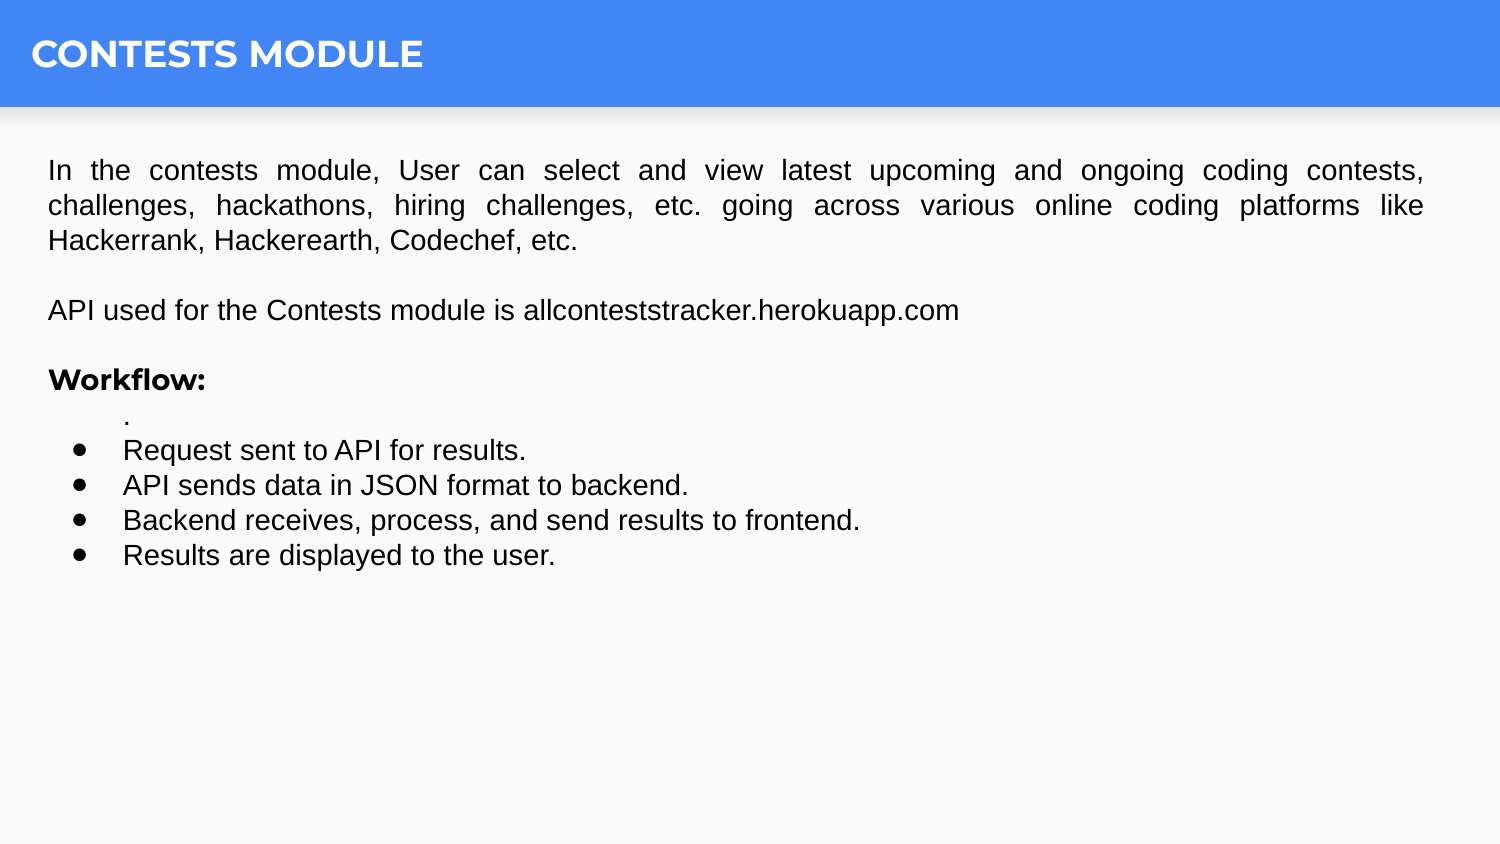

# CONTESTS MODULE
In the contests module, User can select and view latest upcoming and ongoing coding contests, challenges, hackathons, hiring challenges, etc. going across various online coding platforms like Hackerrank, Hackerearth, Codechef, etc.

API used for the Contests module is allconteststracker.herokuapp.com

Workflow:
.
Request sent to API for results.
API sends data in JSON format to backend.
Backend receives, process, and send results to frontend.
Results are displayed to the user.